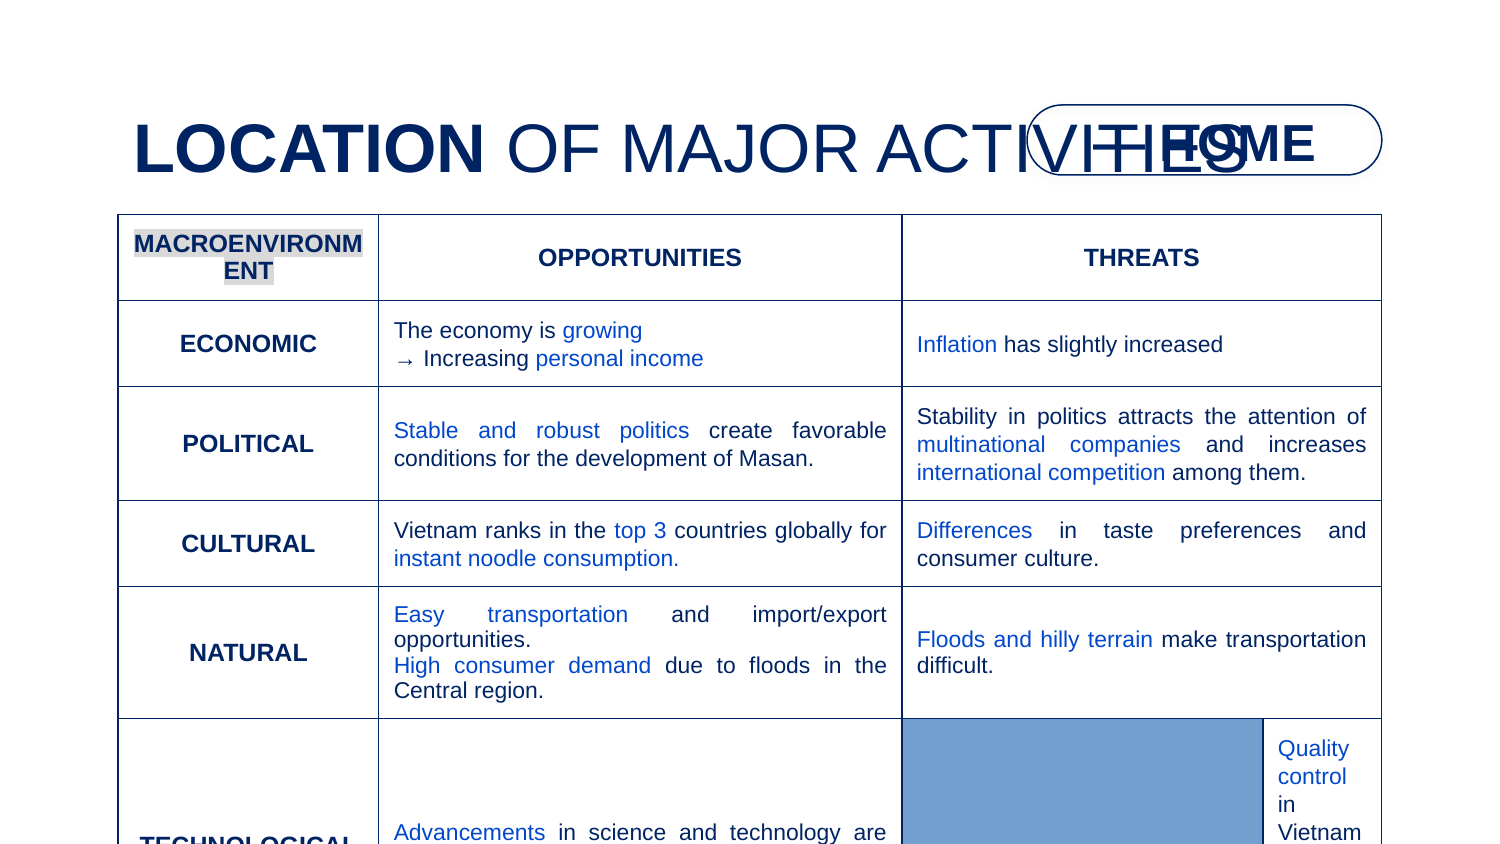

# LOCATION OF MAJOR ACTIVITIES
— HOME

| MACROENVIRONMENT | OPPORTUNITIES |  |  |  | THREATS |  |  |  |
| --- | --- | --- | --- | --- | --- | --- | --- | --- |
| ECONOMIC | The economy is growing → Increasing personal income |  |  |  | Inflation has slightly increased |  |  |  |
| POLITICAL | Stable and robust politics create favorable conditions for the development of Masan. |  |  |  | Stability in politics attracts the attention of multinational companies and increases international competition among them. |  |  |  |
| CULTURAL | Vietnam ranks in the top 3 countries globally for instant noodle consumption. |  |  |  | Differences in taste preferences and consumer culture. |  |  |  |
| NATURAL | Easy transportation and import/export opportunities. High consumer demand due to floods in the Central region. |  |  |  | Floods and hilly terrain make transportation difficult. |  |  |  |
| TECHNOLOGICAL | Advancements in science and technology are on the rise |  |  |  | Quality control in Vietnam is not yet at a high level. |  |  |  |